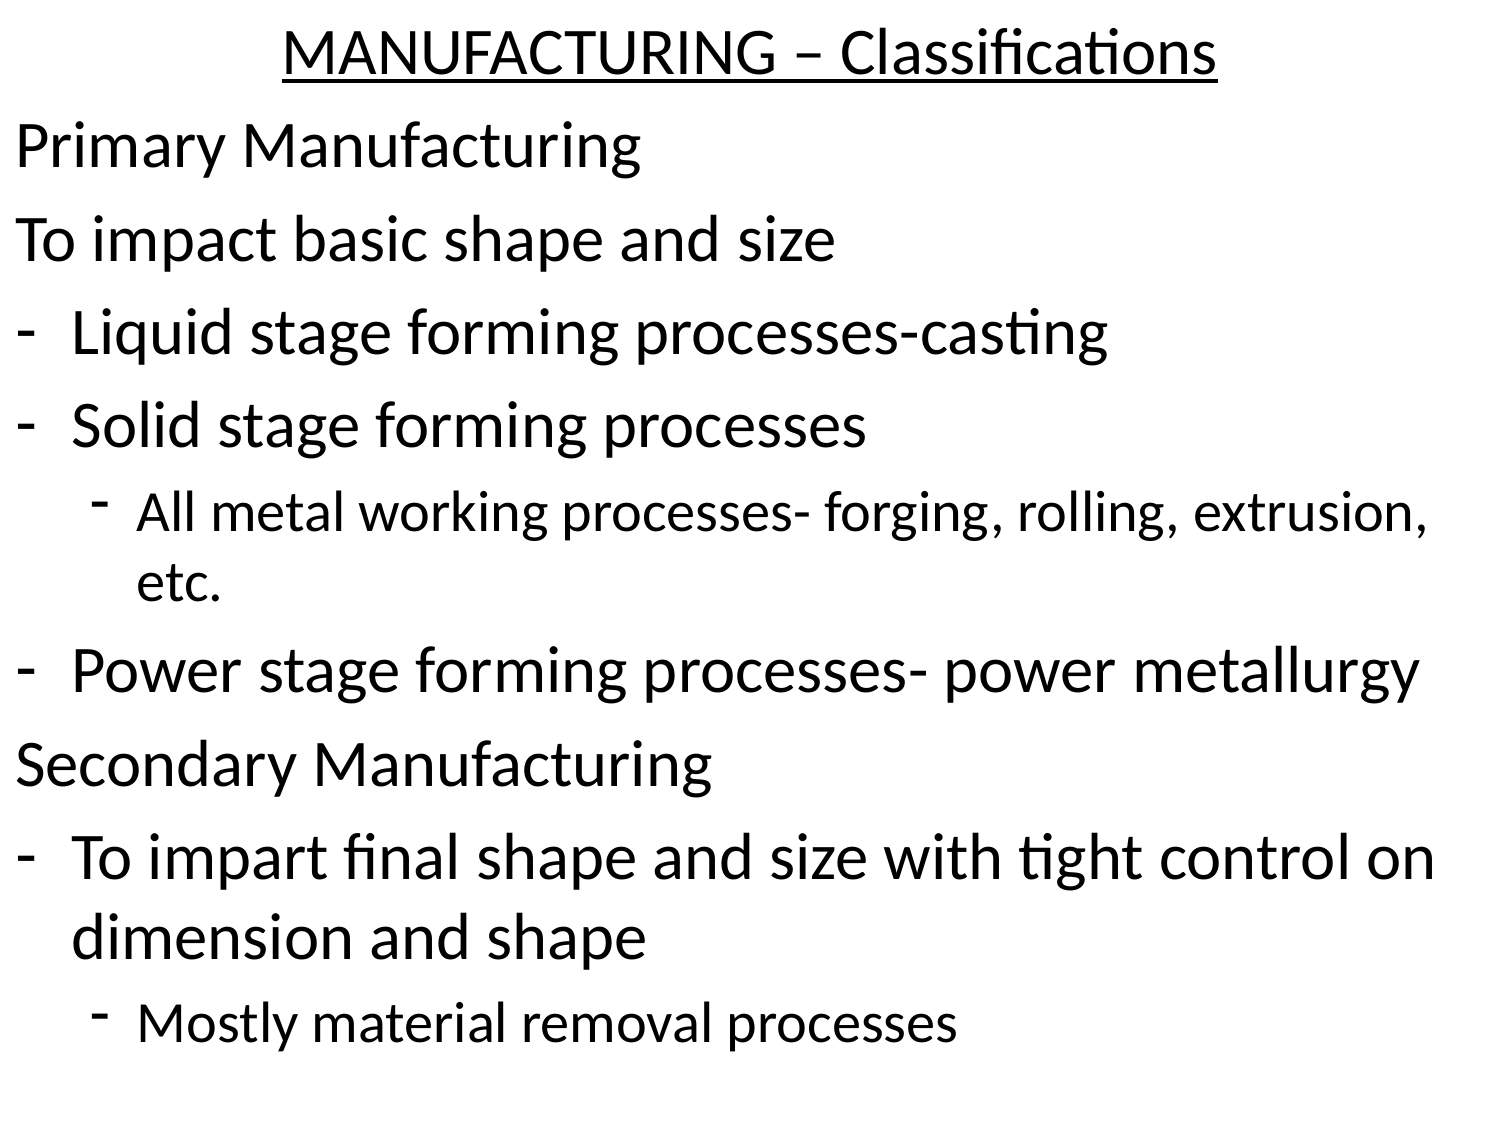

MANUFACTURING – Classifications
Primary Manufacturing
To impact basic shape and size
Liquid stage forming processes-casting
Solid stage forming processes
All metal working processes- forging, rolling, extrusion, etc.
Power stage forming processes- power metallurgy
Secondary Manufacturing
To impart final shape and size with tight control on dimension and shape
Mostly material removal processes